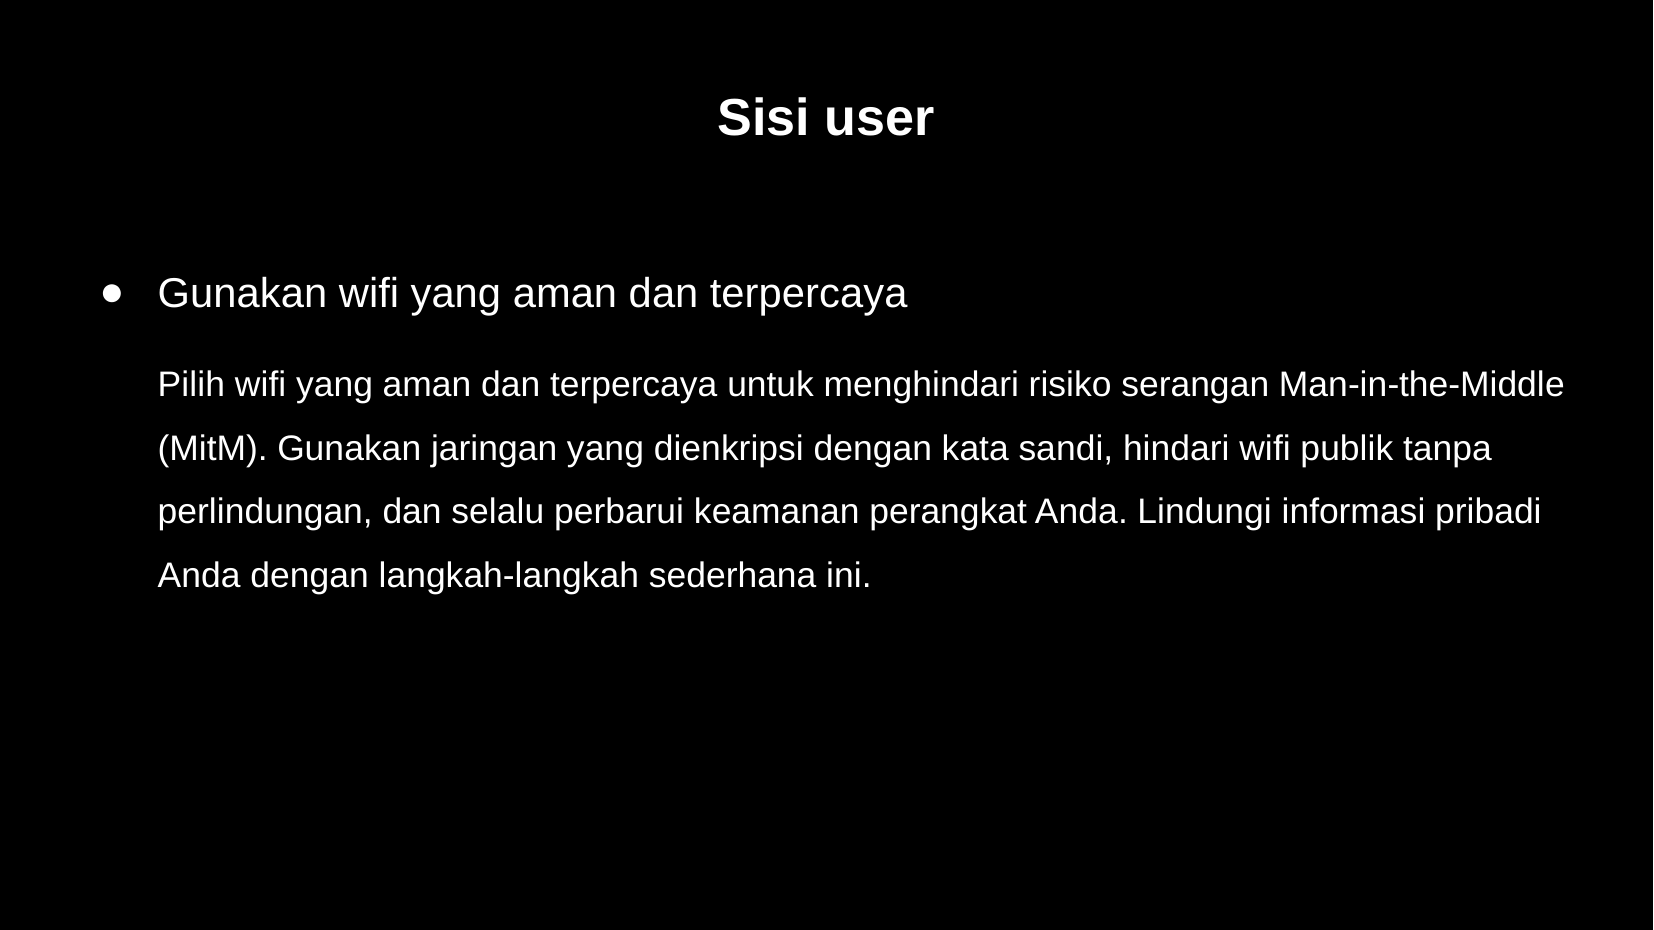

Sisi user

Gunakan wifi yang aman dan terpercaya
Pilih wifi yang aman dan terpercaya untuk menghindari risiko serangan Man-in-the-Middle (MitM). Gunakan jaringan yang dienkripsi dengan kata sandi, hindari wifi publik tanpa perlindungan, dan selalu perbarui keamanan perangkat Anda. Lindungi informasi pribadi Anda dengan langkah-langkah sederhana ini.